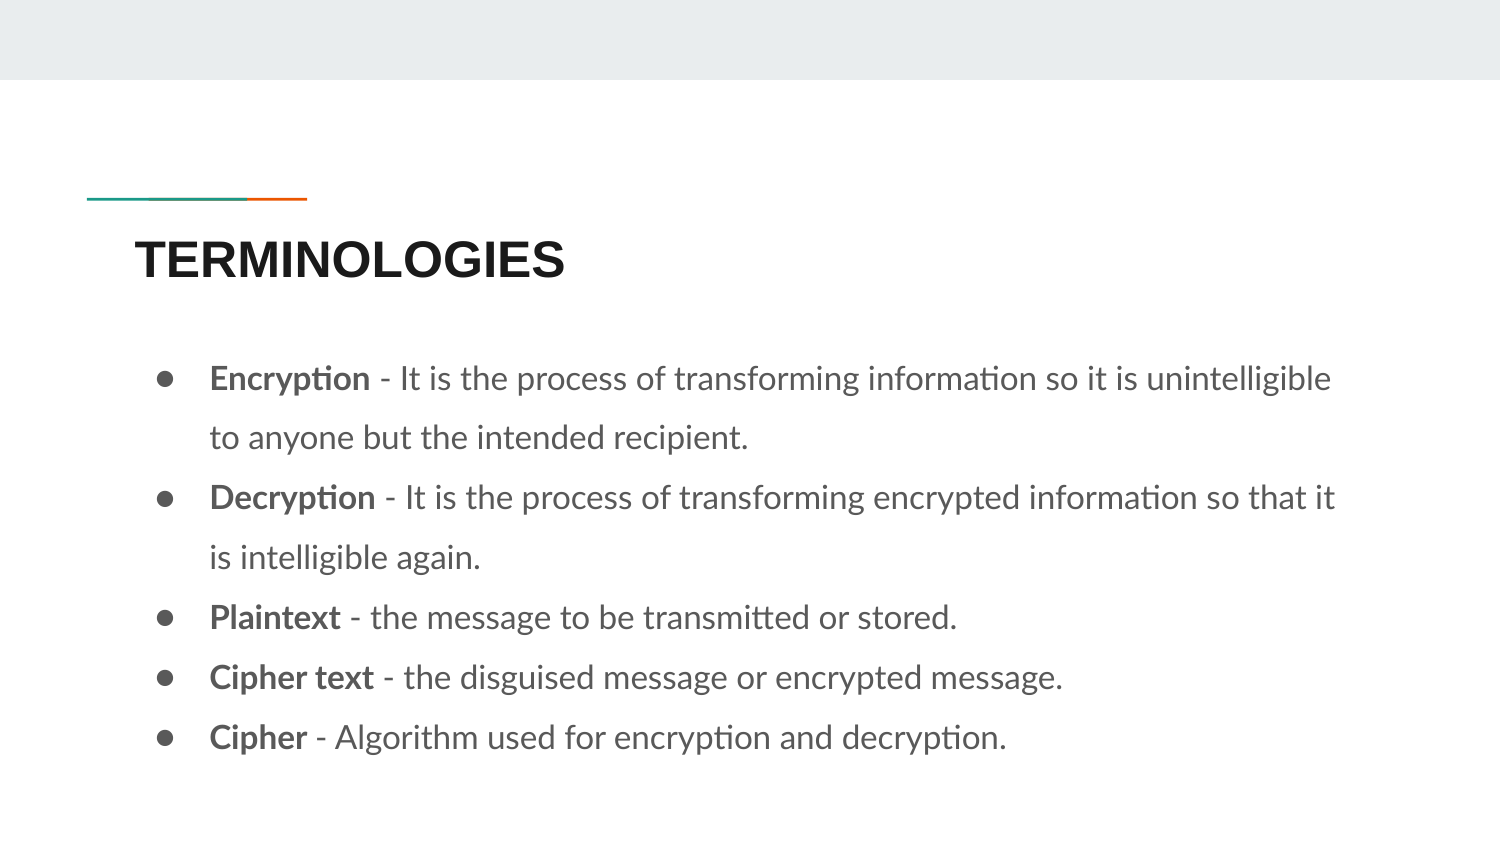

# TERMINOLOGIES
Encryption - It is the process of transforming information so it is unintelligible to anyone but the intended recipient.
Decryption - It is the process of transforming encrypted information so that it is intelligible again.
Plaintext - the message to be transmitted or stored.
Cipher text - the disguised message or encrypted message.
Cipher - Algorithm used for encryption and decryption.